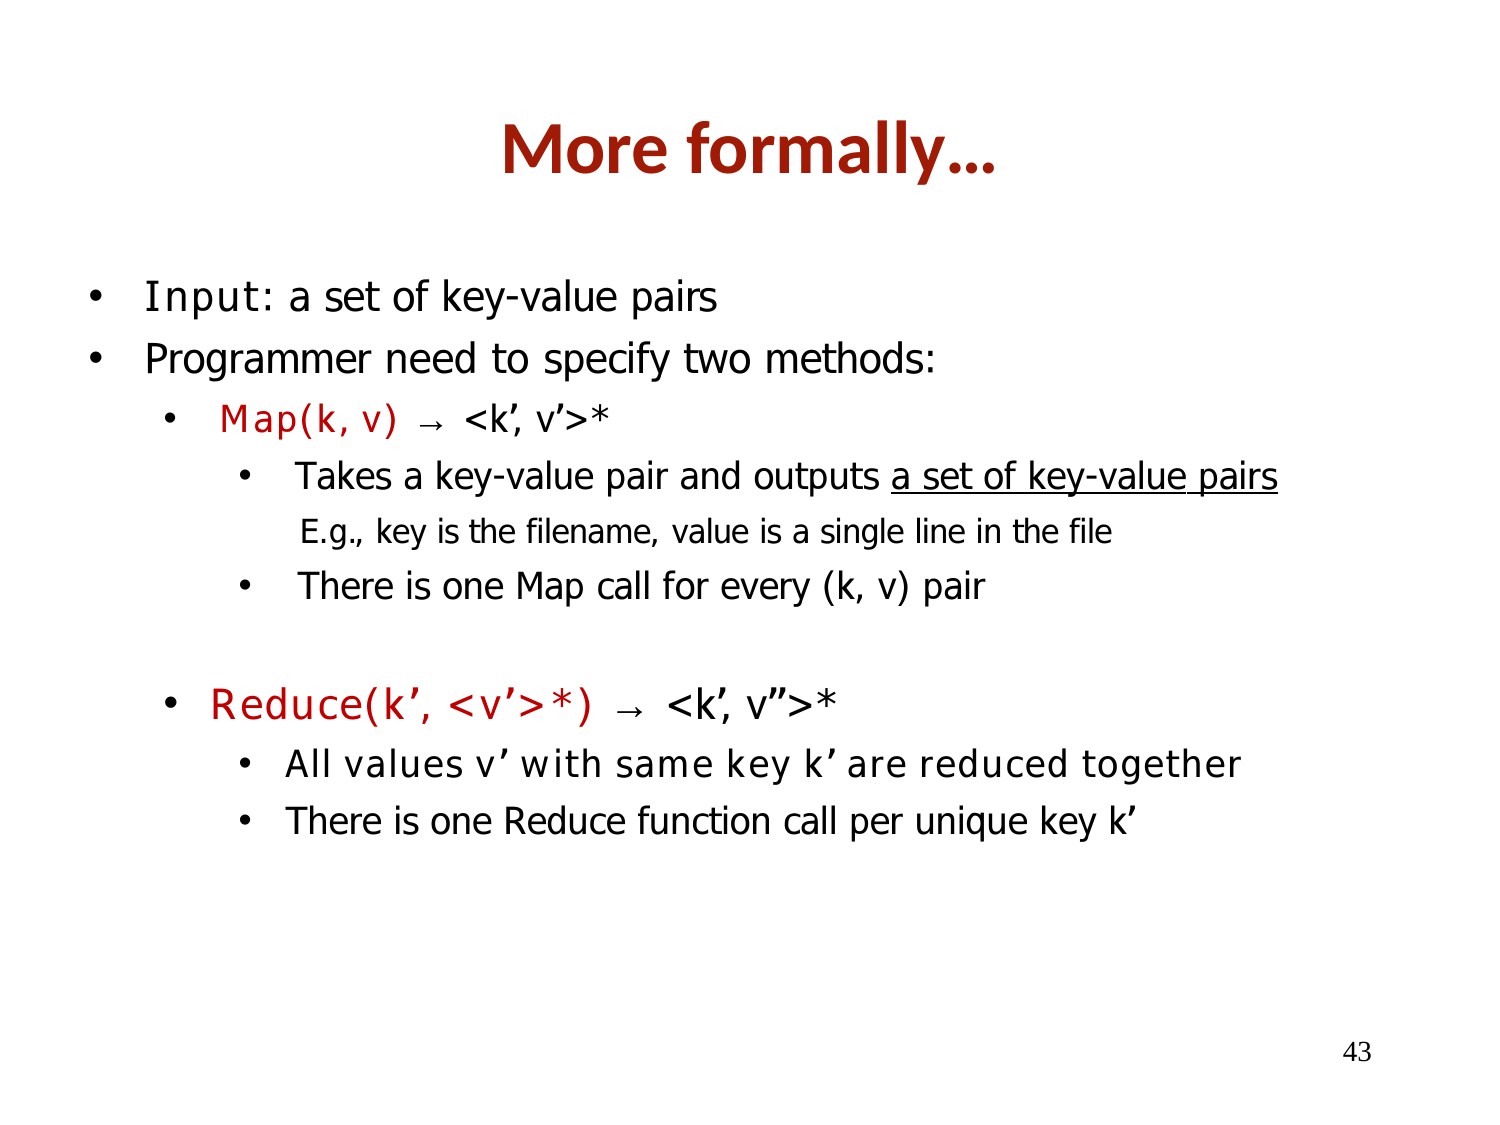

# More formally…
Input: a set of key-value pairs
Programmer need to specify two methods:
Map(k, v) → <k’, v’>*
Takes a key-value pair and outputs a set of key-value pairs
      E.g., key is the filename, value is a single line in the file
 There is one Map call for every (k, v) pair

Reduce(k’, <v’>*) → <k’, v’’>*
All values v’ with same key k’ are reduced together
There is one Reduce function call per unique key k’

43